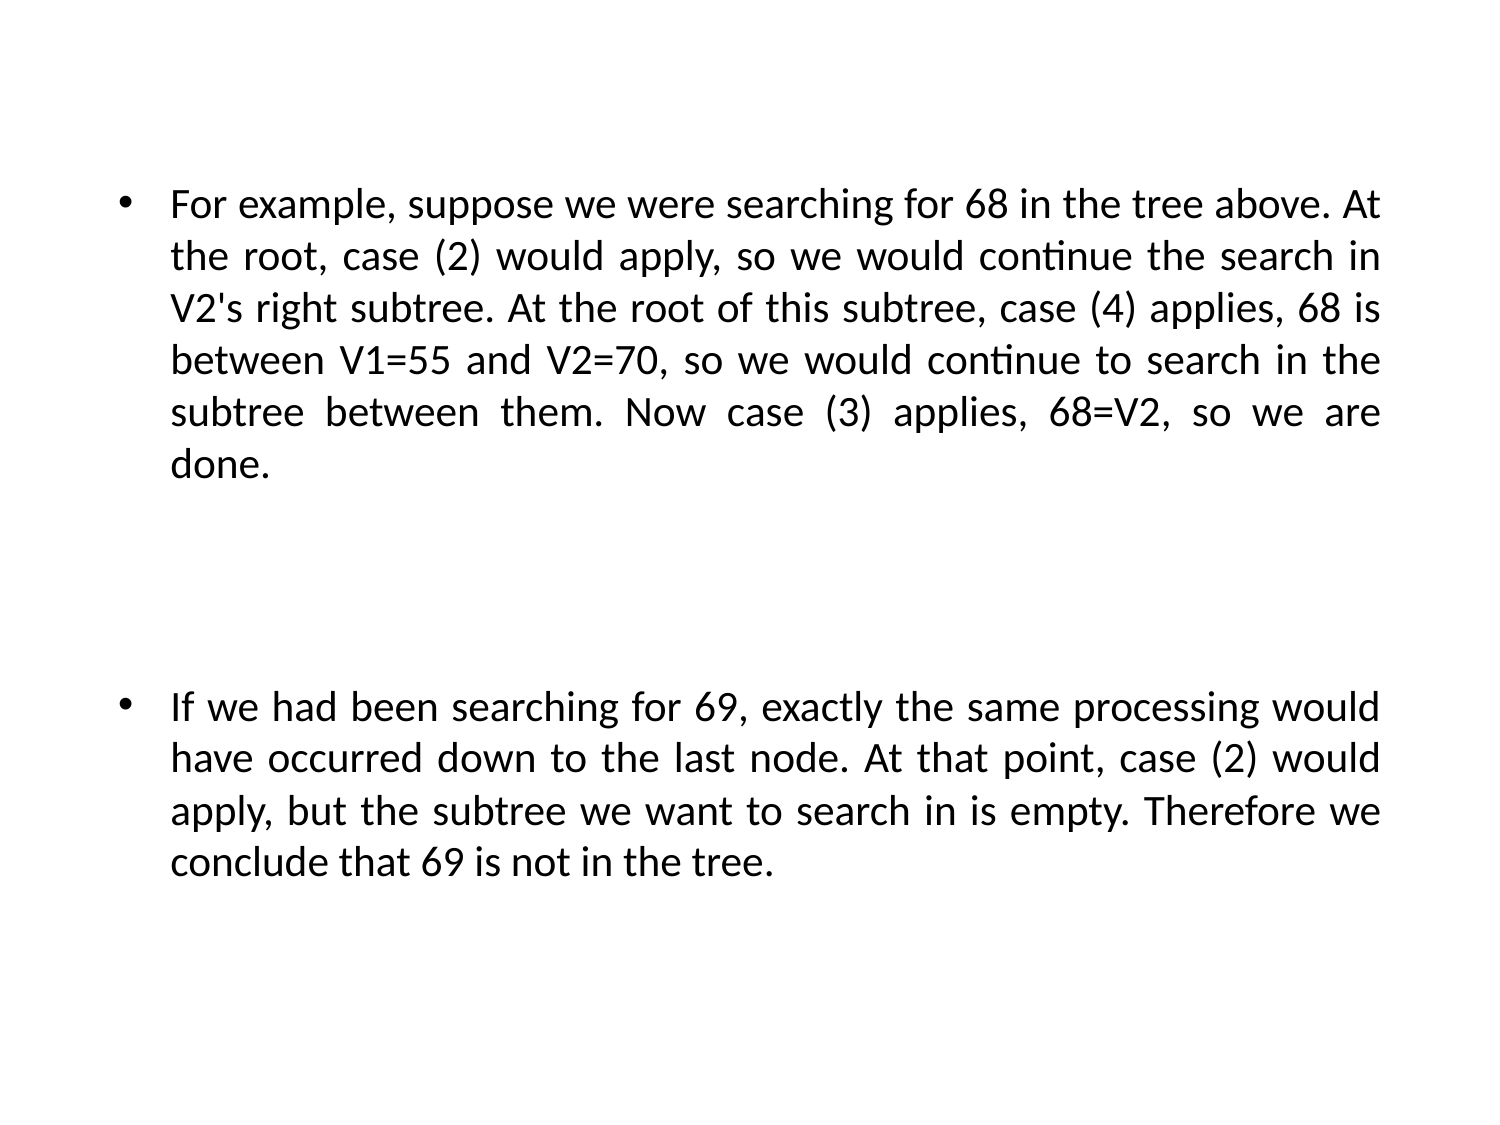

For example, suppose we were searching for 68 in the tree above. At the root, case (2) would apply, so we would continue the search in V2's right subtree. At the root of this subtree, case (4) applies, 68 is between V1=55 and V2=70, so we would continue to search in the subtree between them. Now case (3) applies, 68=V2, so we are done.

If we had been searching for 69, exactly the same processing would have occurred down to the last node. At that point, case (2) would apply, but the subtree we want to search in is empty. Therefore we conclude that 69 is not in the tree.